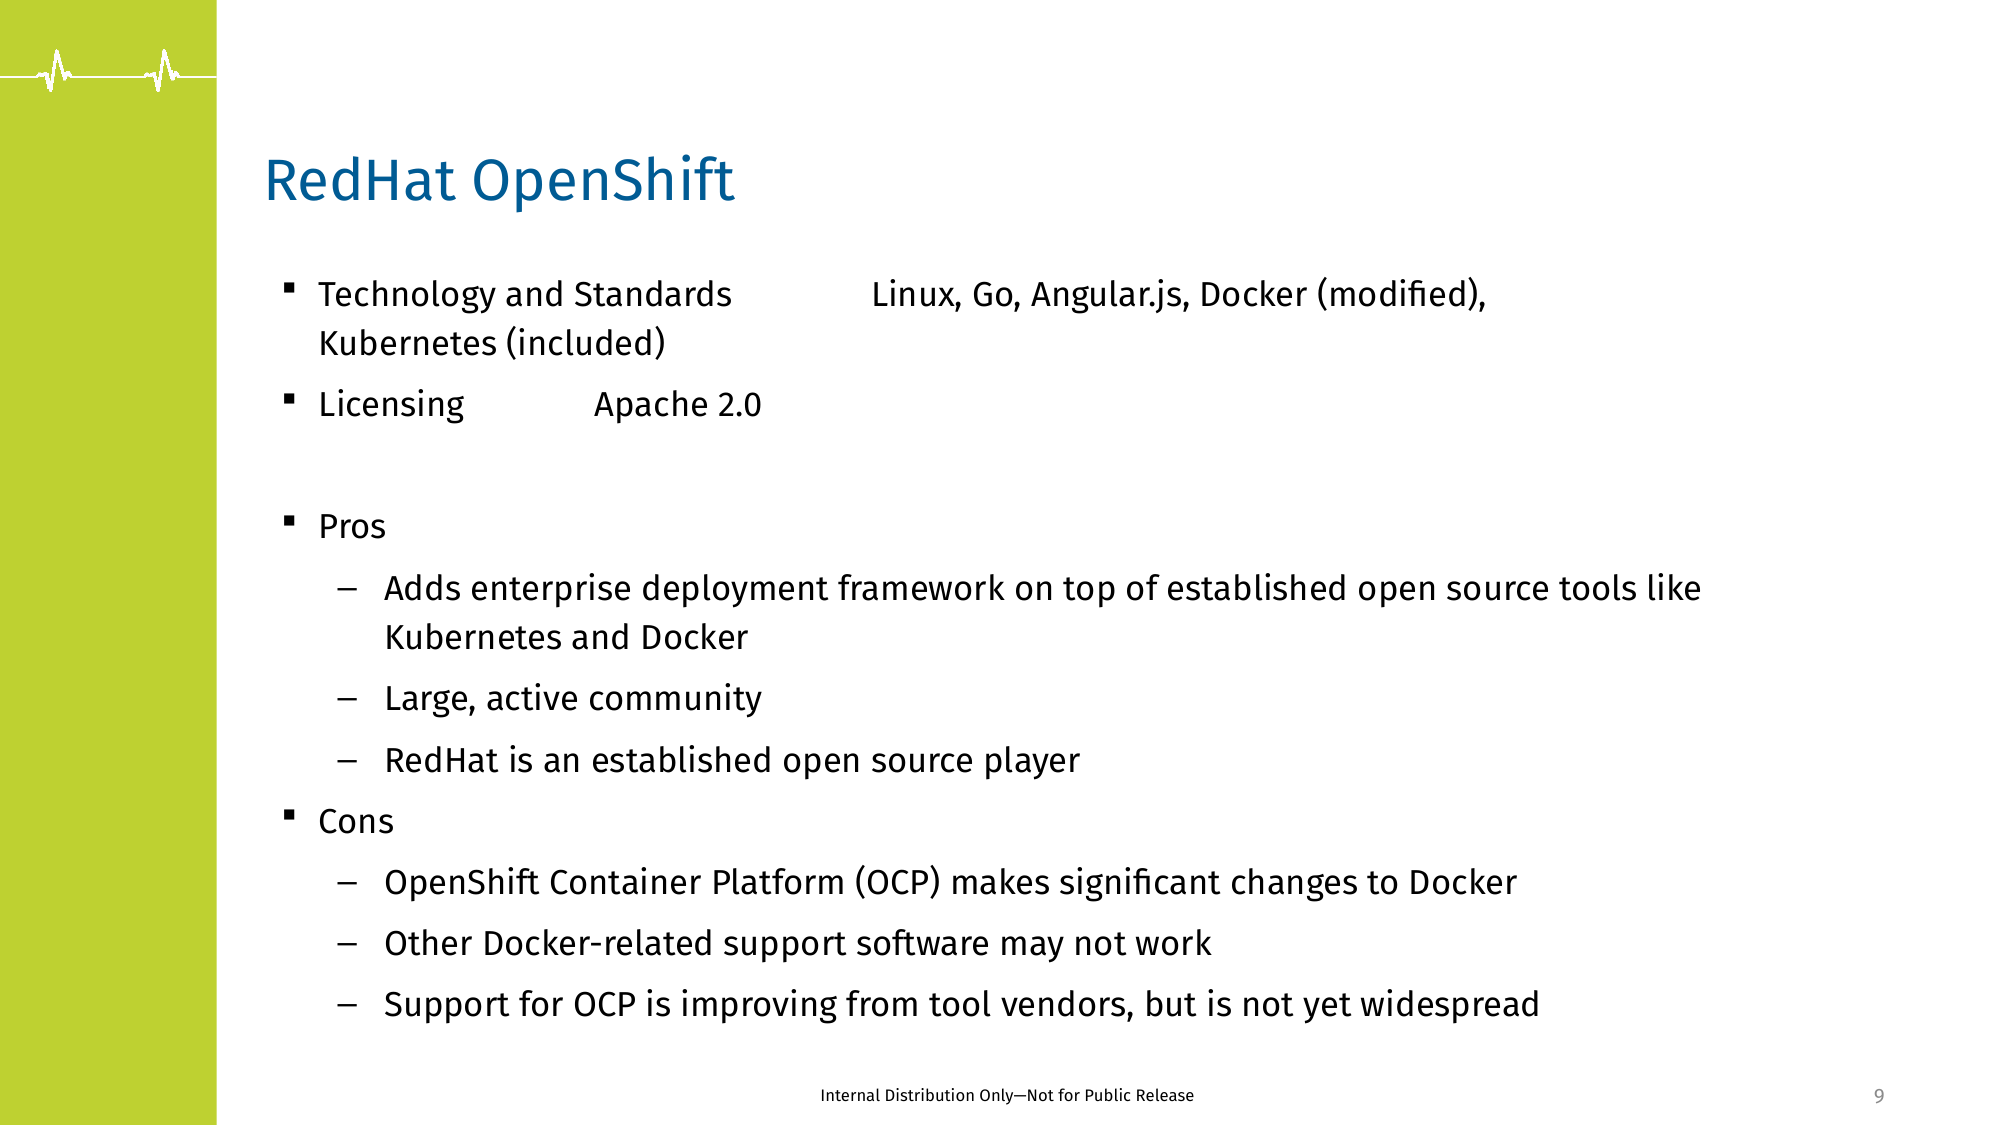

# RedHat OpenShift
Technology and Standards		Linux, Go, Angular.js, Docker (modified),                 					Kubernetes (included)
Licensing				Apache 2.0

Pros
Adds enterprise deployment framework on top of established open source tools like Kubernetes and Docker
Large, active community
RedHat is an established open source player
Cons
OpenShift Container Platform (OCP) makes significant changes to Docker
Other Docker-related support software may not work
Support for OCP is improving from tool vendors, but is not yet widespread

9